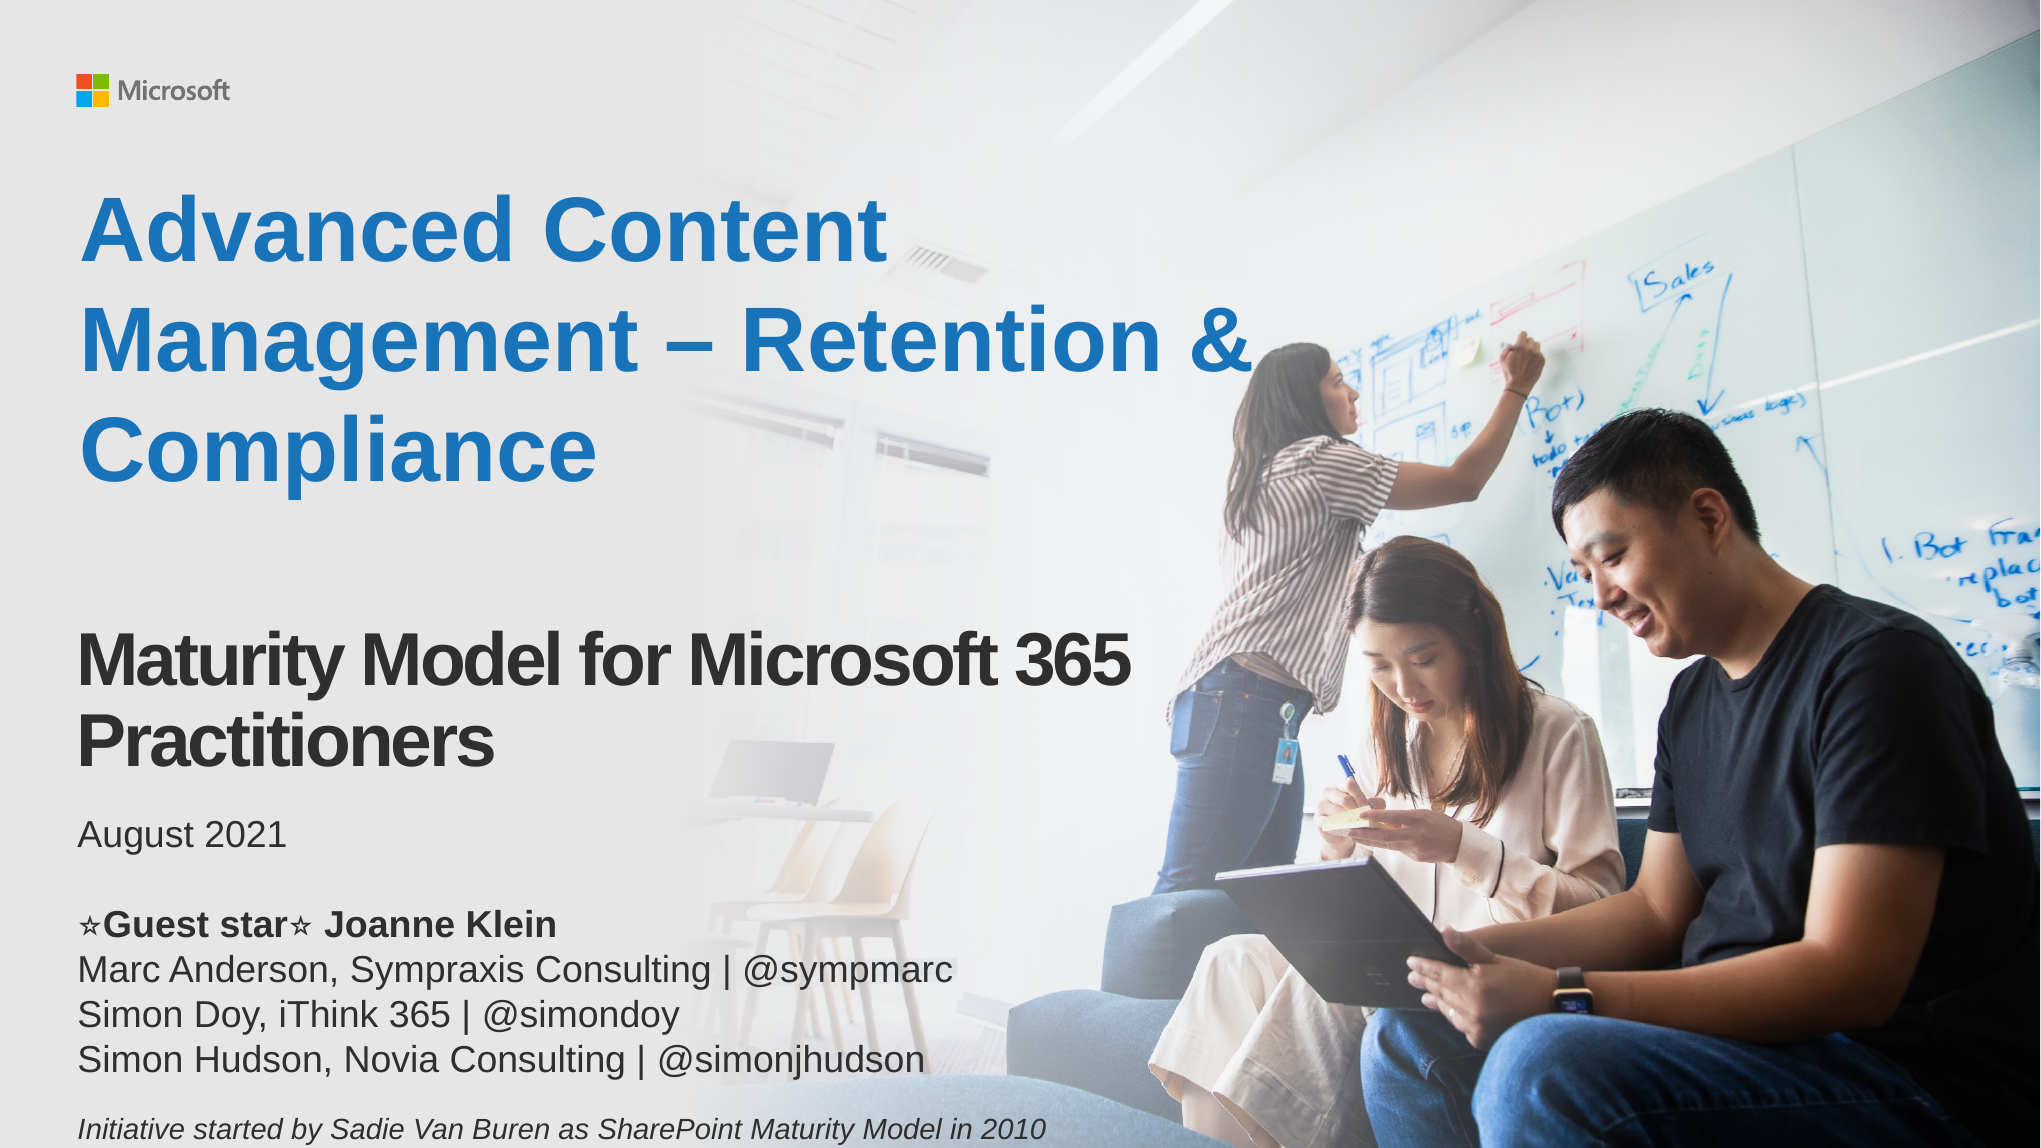

Advanced Content Management – Retention & Compliance
# Maturity Model for Microsoft 365 Practitioners
August 2021

⭐Guest star⭐ Joanne Klein
Marc Anderson, Sympraxis Consulting | @sympmarc
Simon Doy, iThink 365 | @simondoy
Simon Hudson, Novia Consulting | @simonjhudson

Initiative started by Sadie Van Buren as SharePoint Maturity Model in 2010